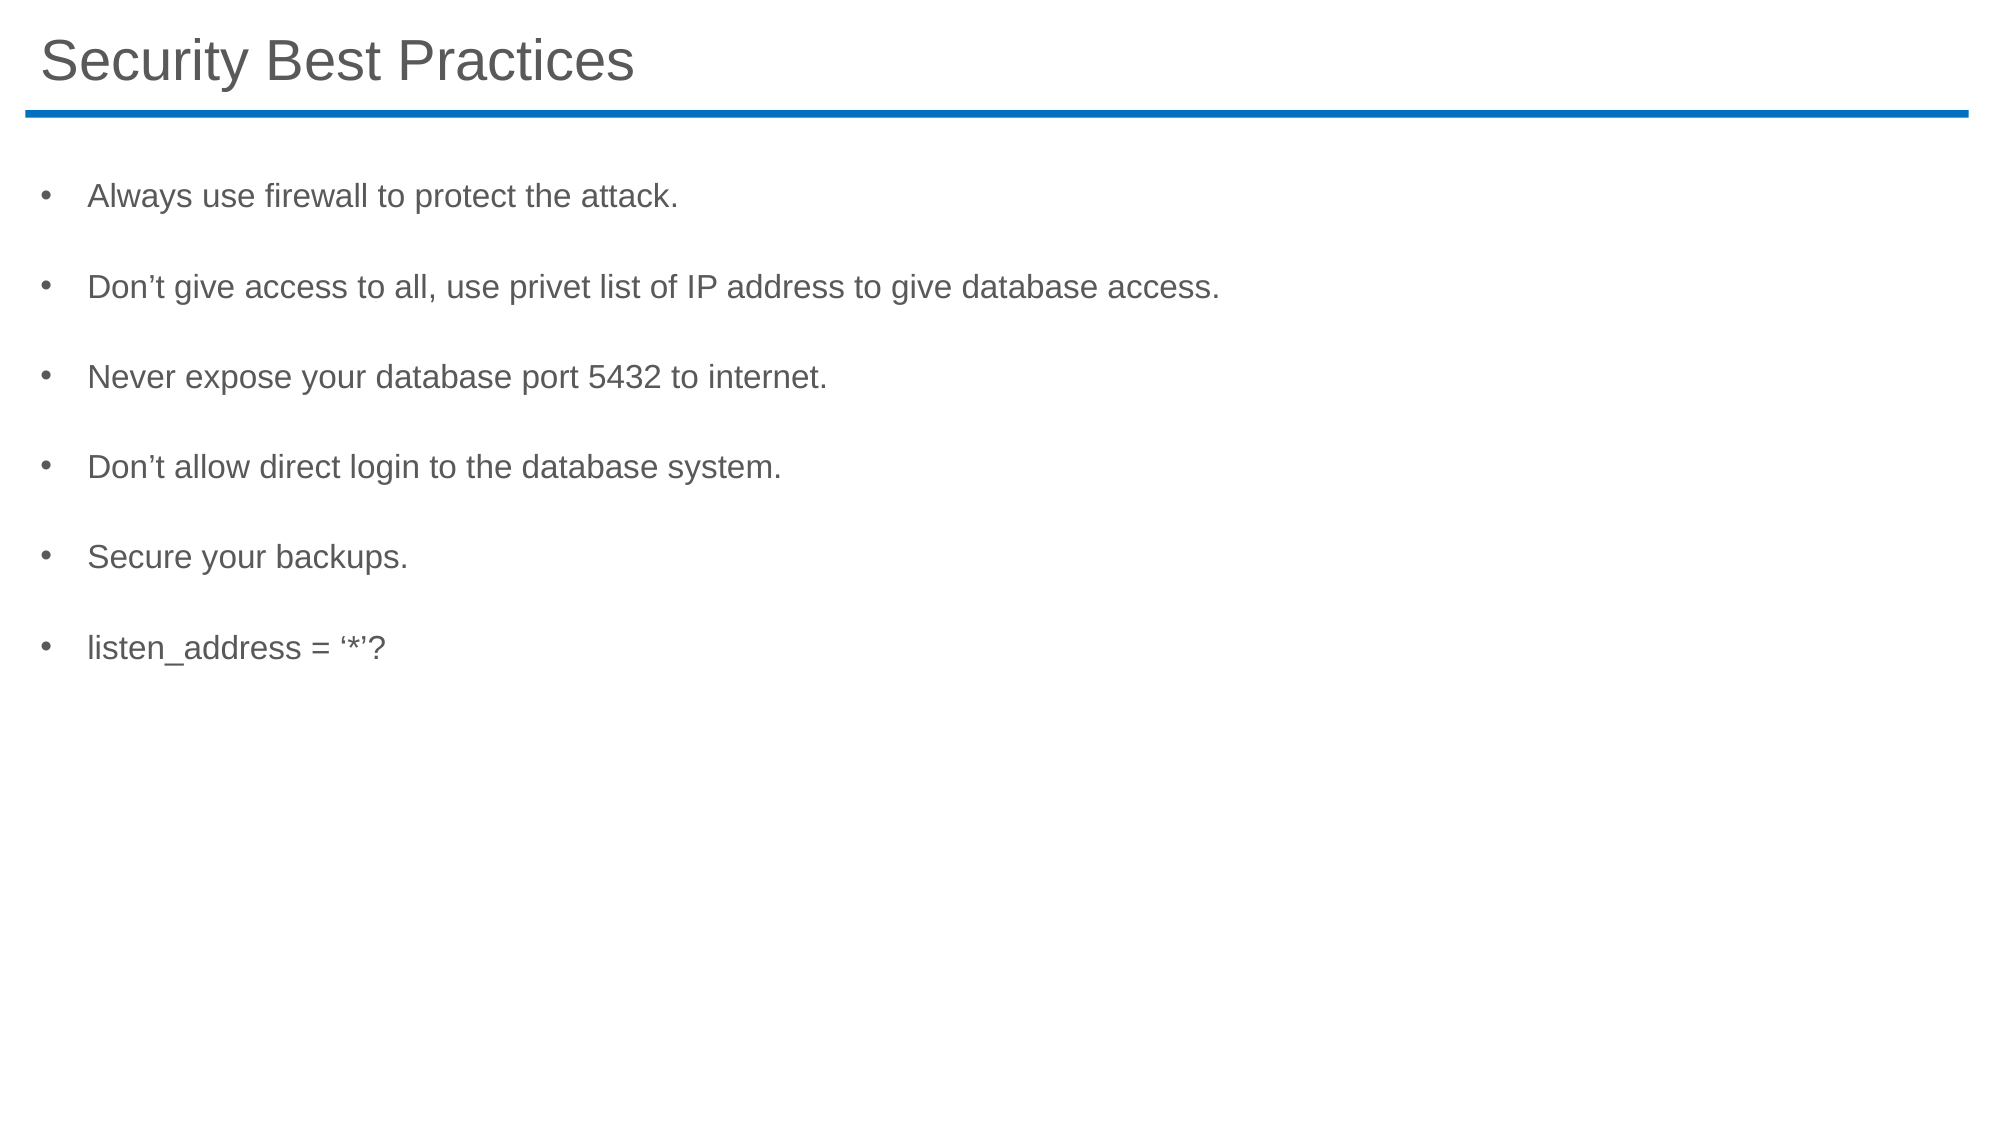

# Security Best Practices
Always use firewall to protect the attack.
Don’t give access to all, use privet list of IP address to give database access.
Never expose your database port 5432 to internet.
Don’t allow direct login to the database system.
Secure your backups.
listen_address = ‘*’?